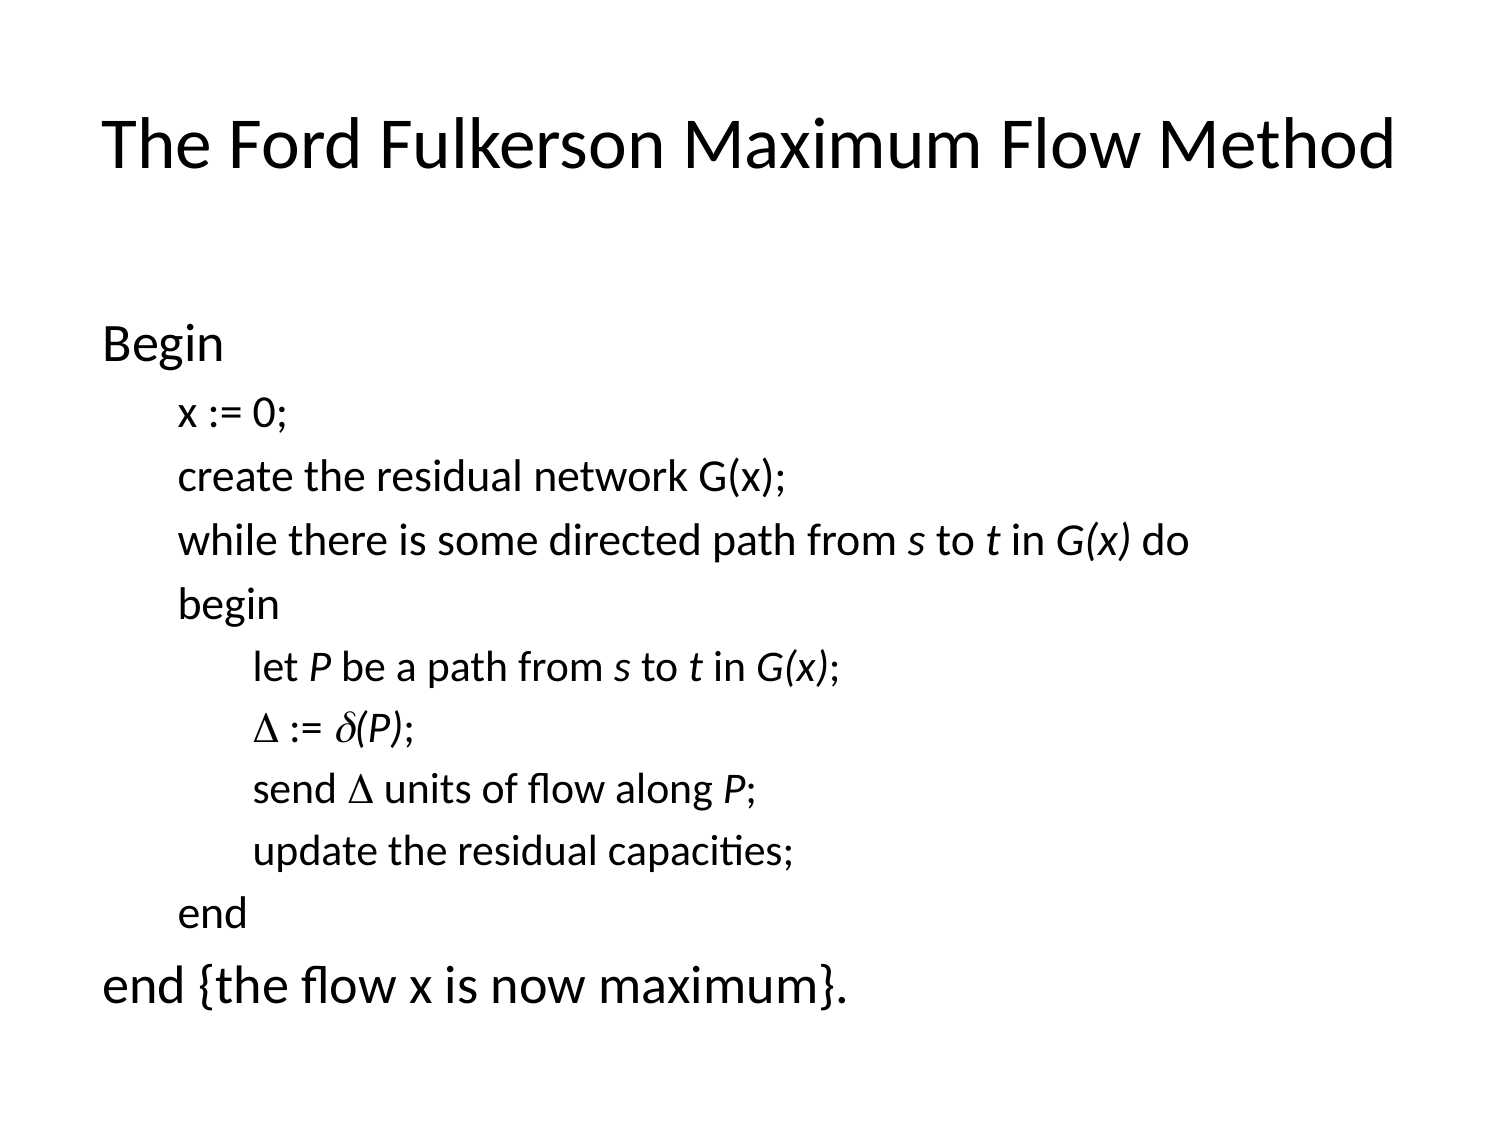

# The Ford Fulkerson Maximum Flow Method
Begin
x := 0;
create the residual network G(x);
while there is some directed path from s to t in G(x) do
begin
let P be a path from s to t in G(x);
Δ := δ(P);
send Δ units of flow along P;
update the residual capacities;
end
end {the flow x is now maximum}.